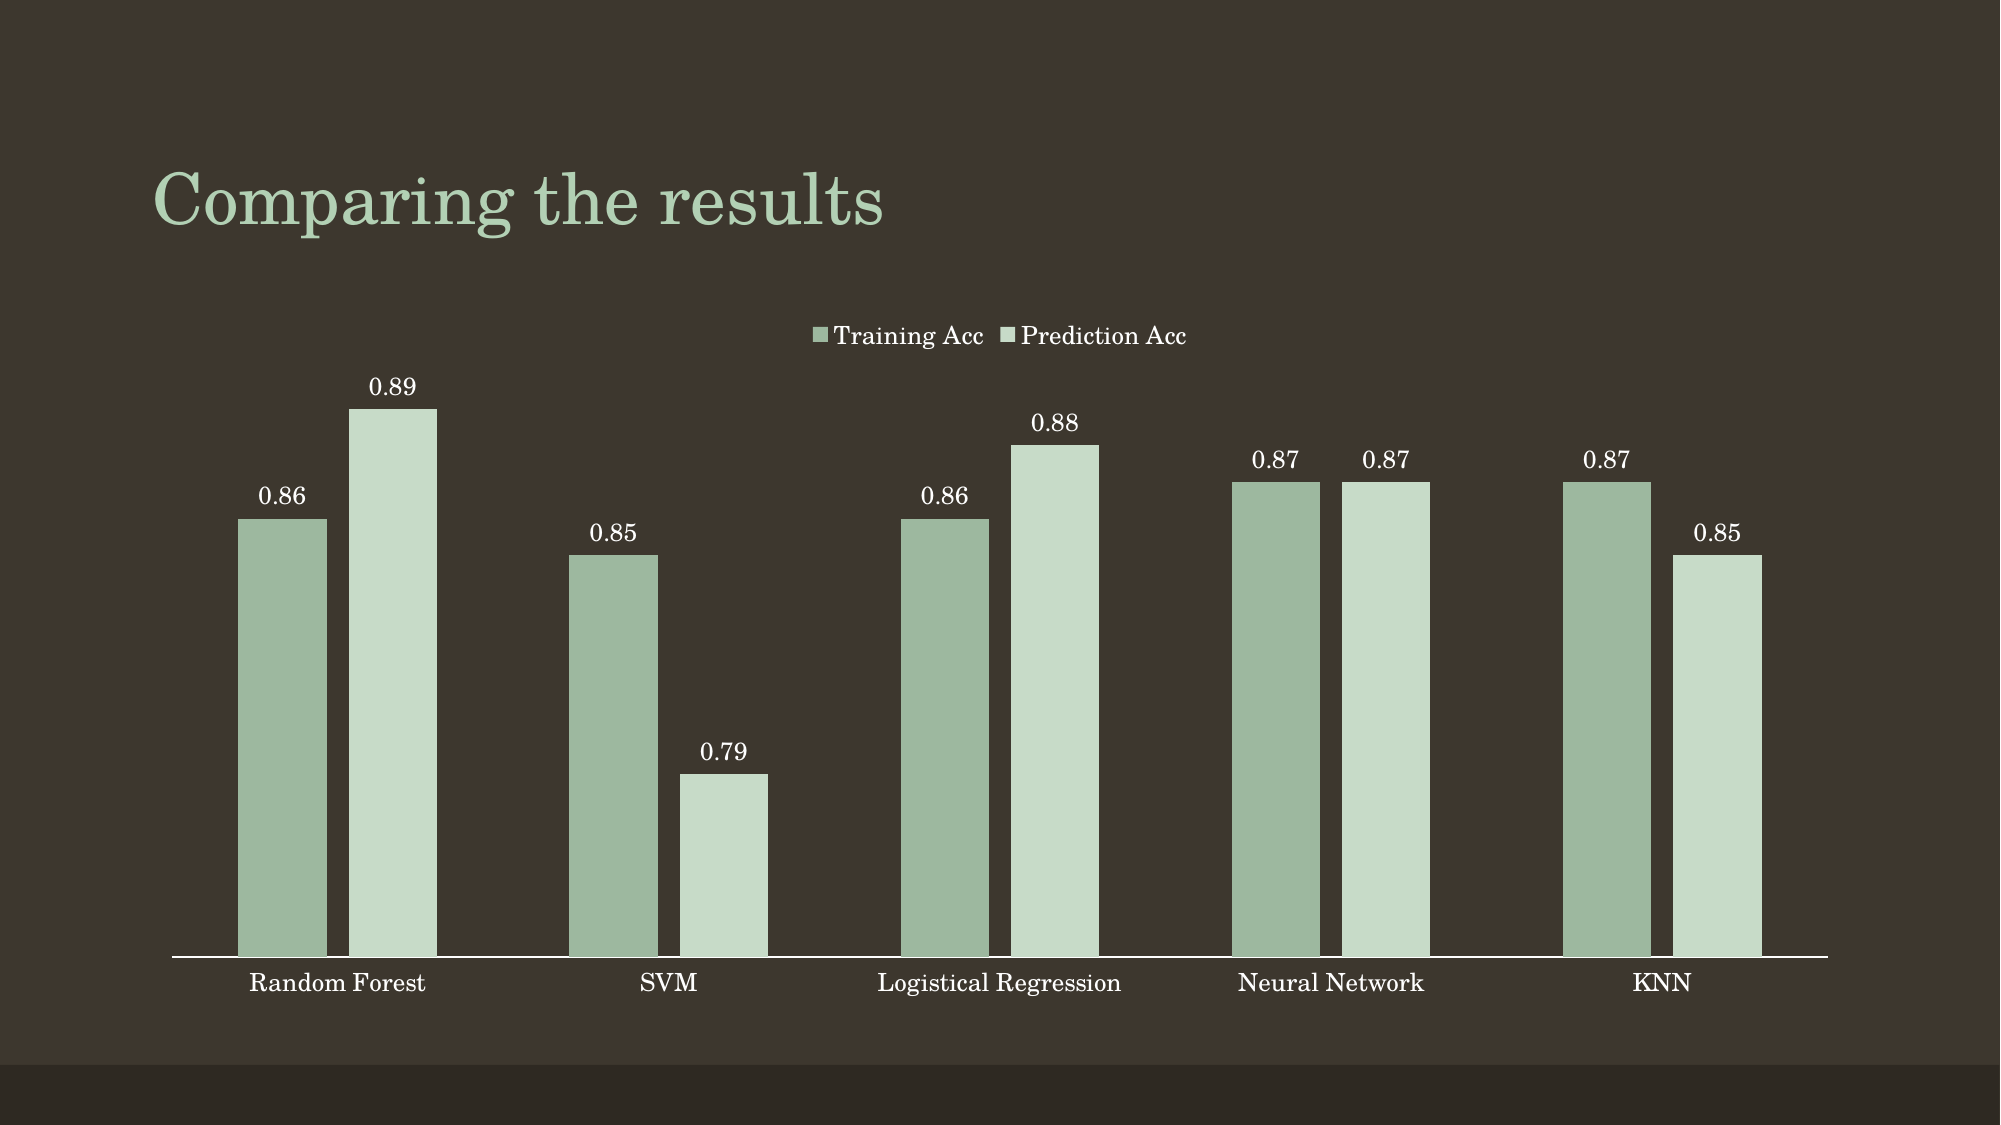

# Comparing the results

### Chart

| Category | Training Acc | Prediction Acc |
|---|---|---|
| Random Forest | 0.86 | 0.89 |
| SVM | 0.85 | 0.79 |
| Logistical Regression | 0.86 | 0.88 |
| Neural Network | 0.87 | 0.87 |
| KNN | 0.87 | 0.85 |